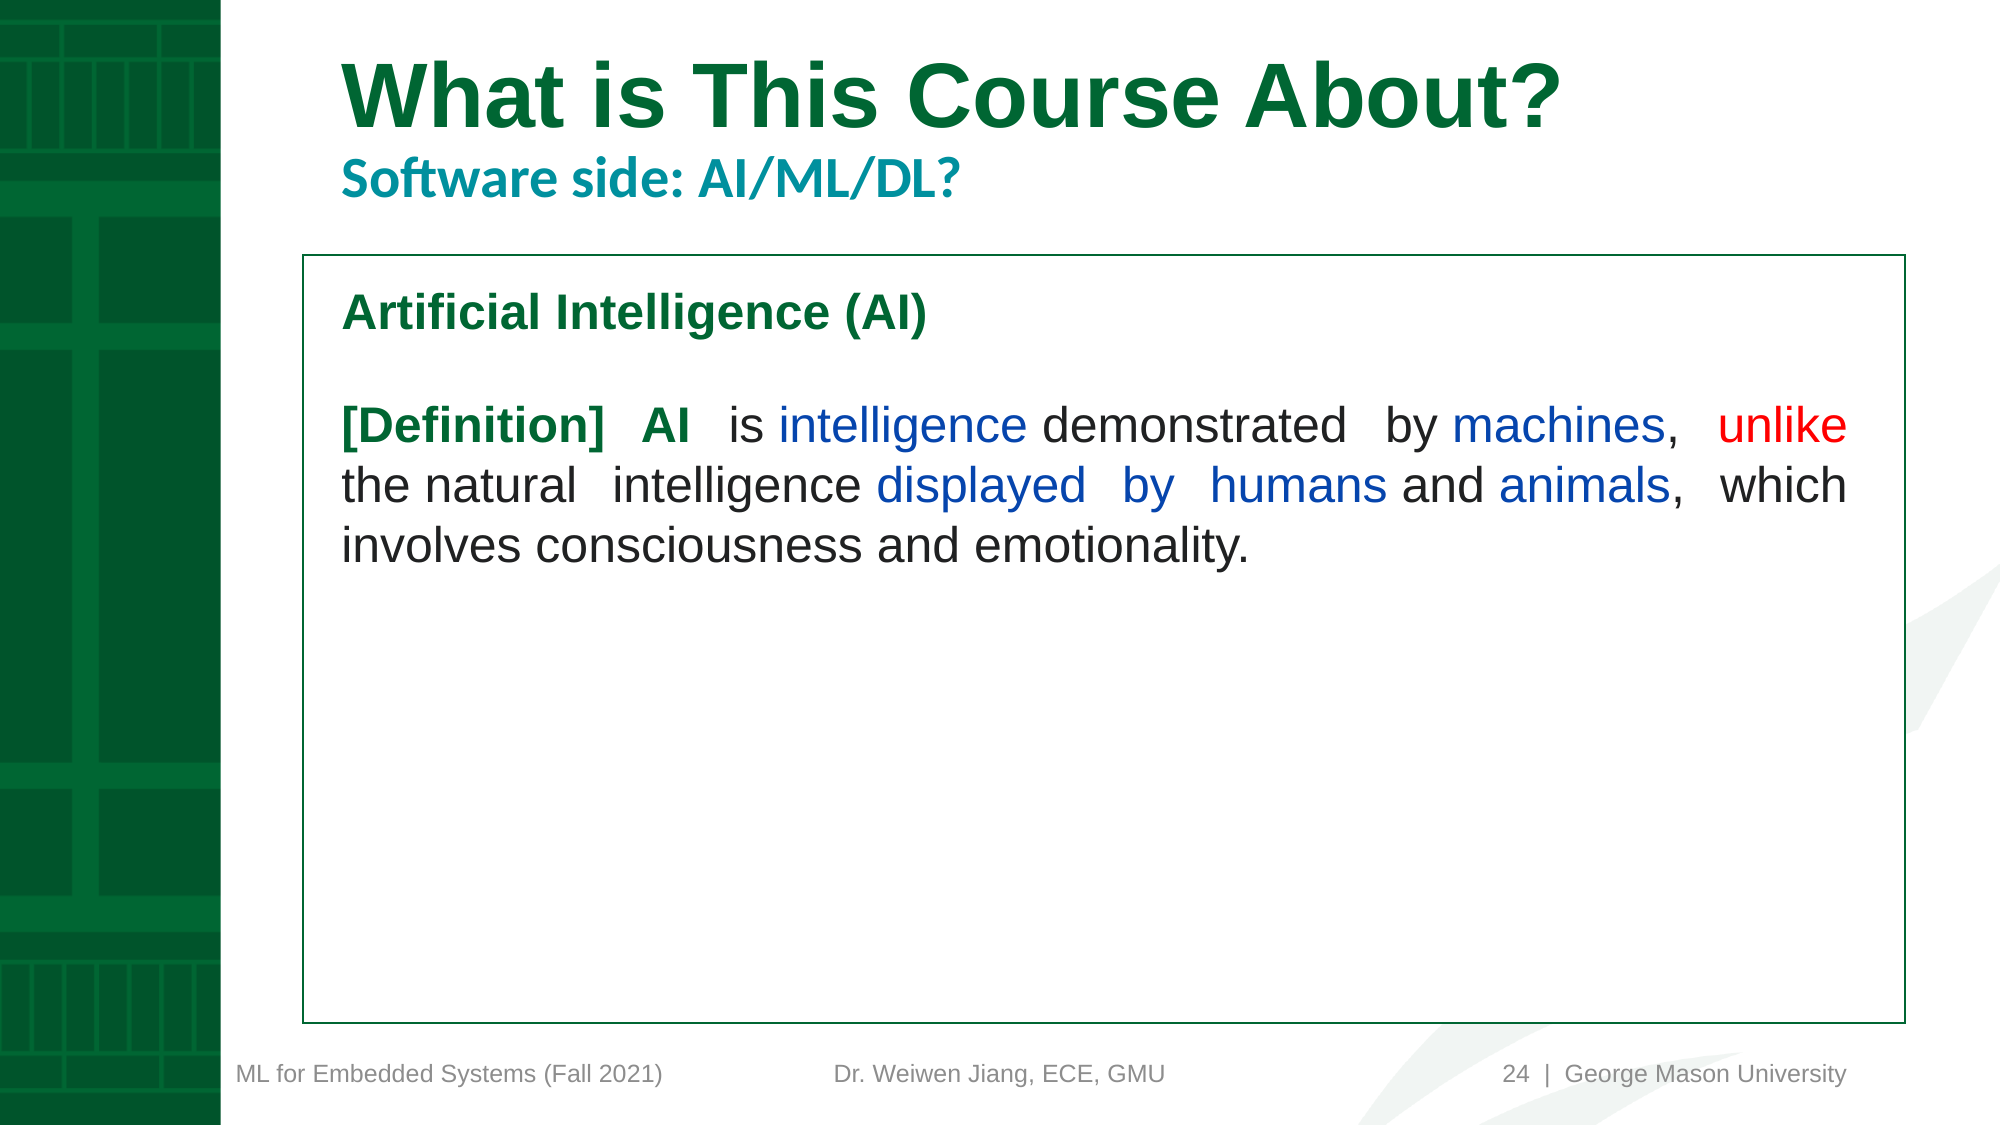

# What is This Course About? Software side: AI/ML/DL?

Artificial Intelligence (AI)
[Definition] AI is intelligence demonstrated by machines, unlike the natural intelligence displayed by humans and animals, which involves consciousness and emotionality.
24  |  George Mason University